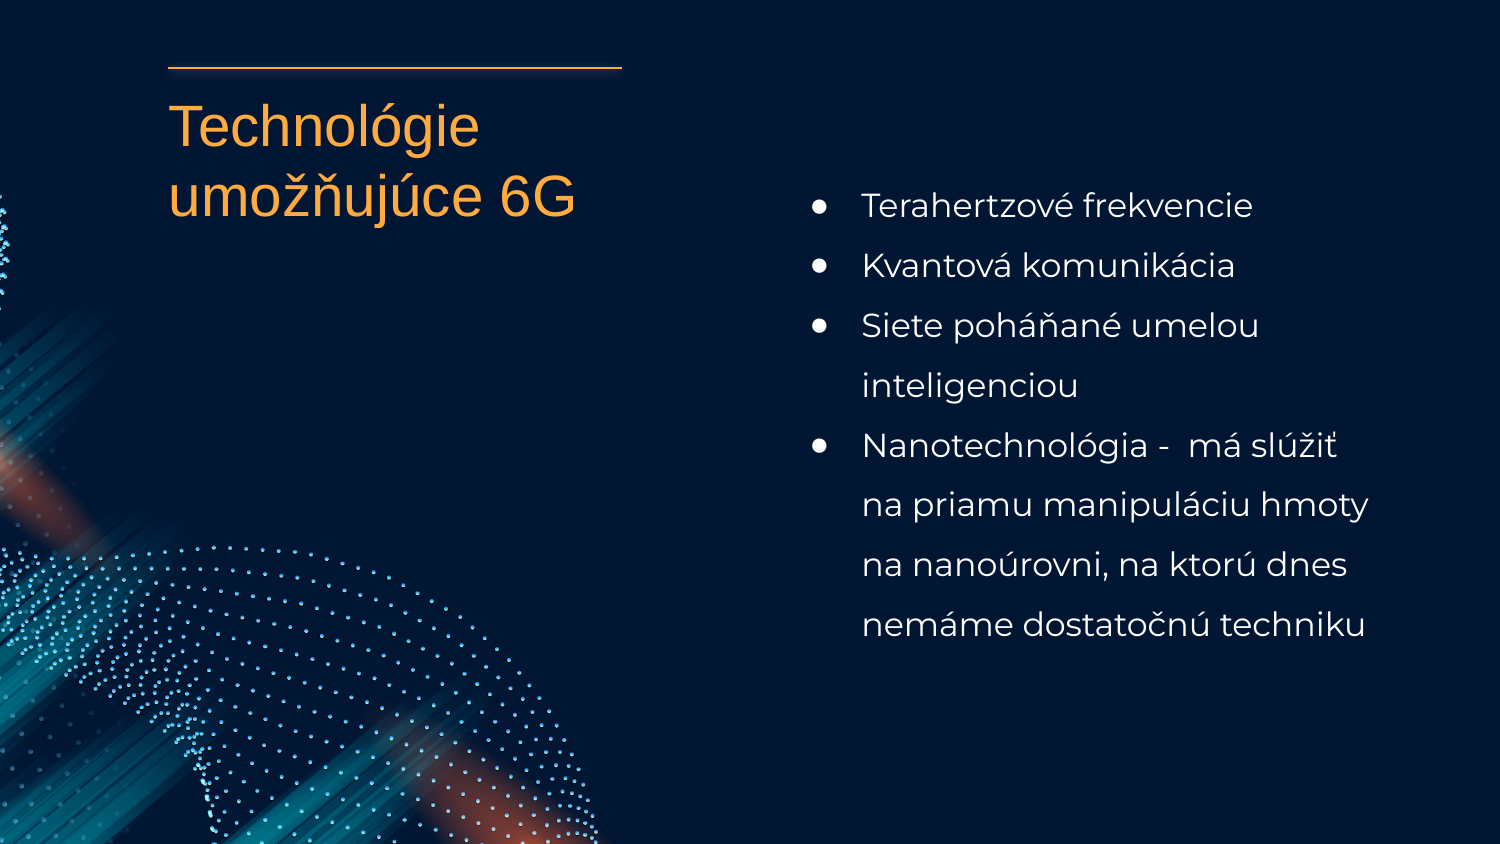

# Technológie umožňujúce 6G
Terahertzové frekvencie
Kvantová komunikácia
Siete poháňané umelou inteligenciou
Nanotechnológia -  má slúžiť na priamu manipuláciu hmoty na nanoúrovni, na ktorú dnes nemáme dostatočnú techniku